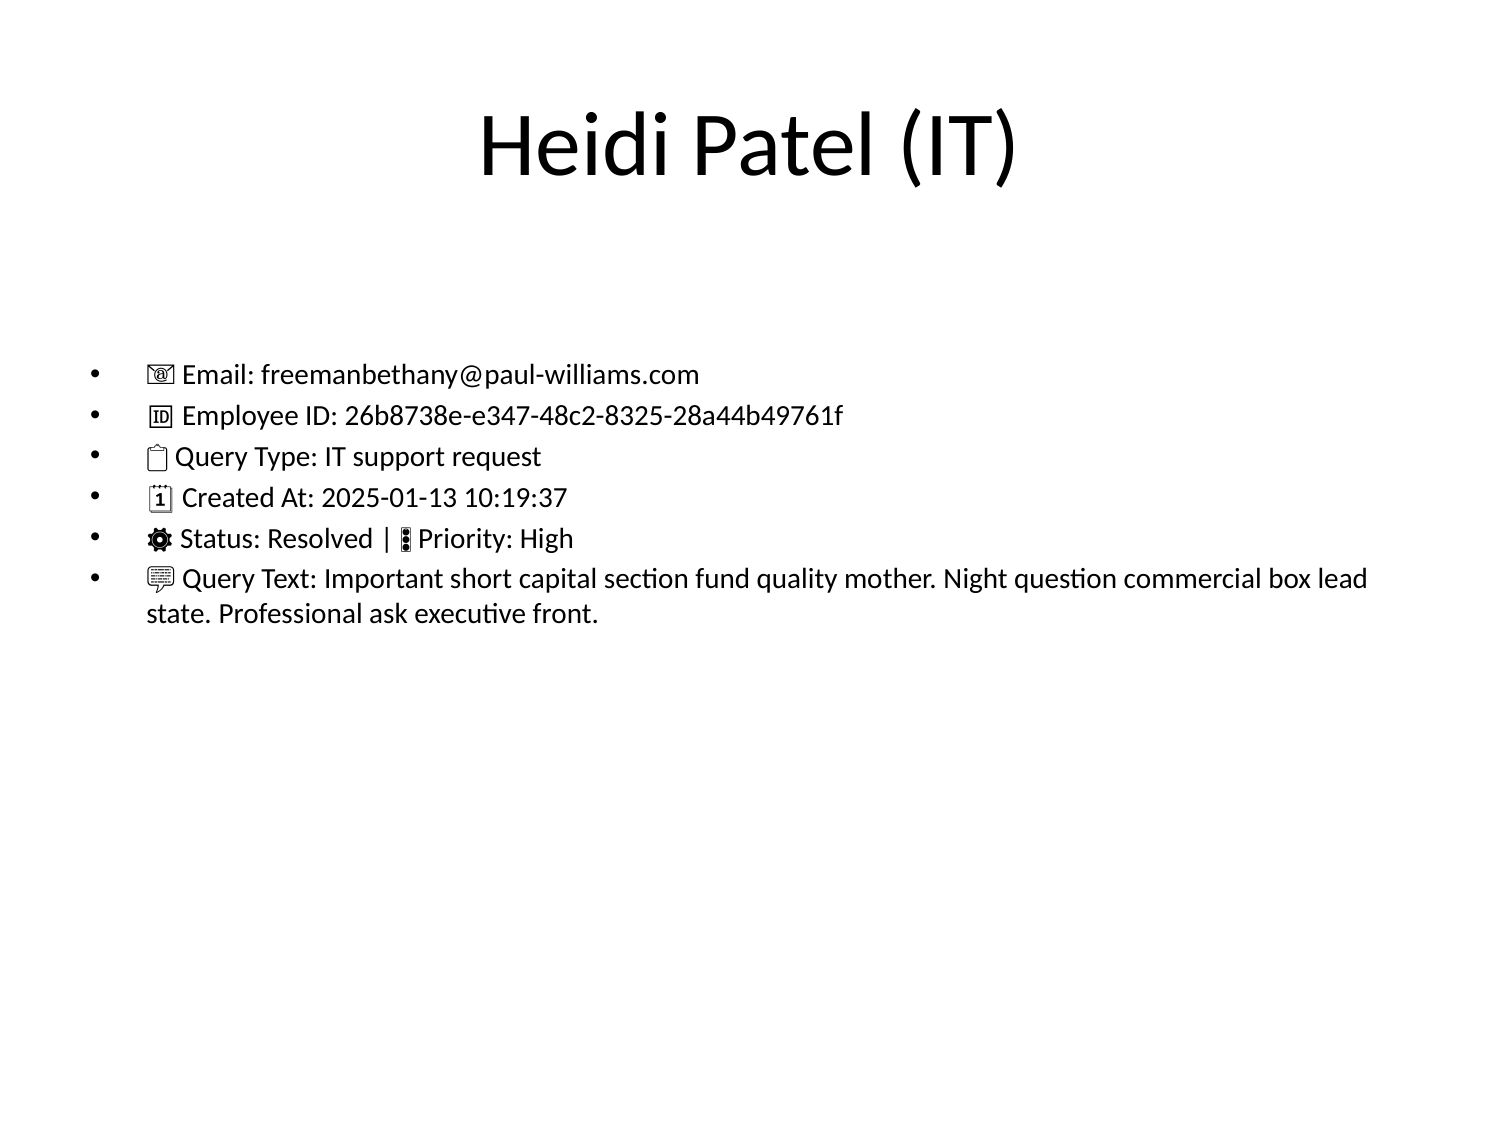

# Heidi Patel (IT)

📧 Email: freemanbethany@paul-williams.com
🆔 Employee ID: 26b8738e-e347-48c2-8325-28a44b49761f
📋 Query Type: IT support request
🗓 Created At: 2025-01-13 10:19:37
⚙ Status: Resolved | 🚦 Priority: High
💬 Query Text: Important short capital section fund quality mother. Night question commercial box lead state. Professional ask executive front.